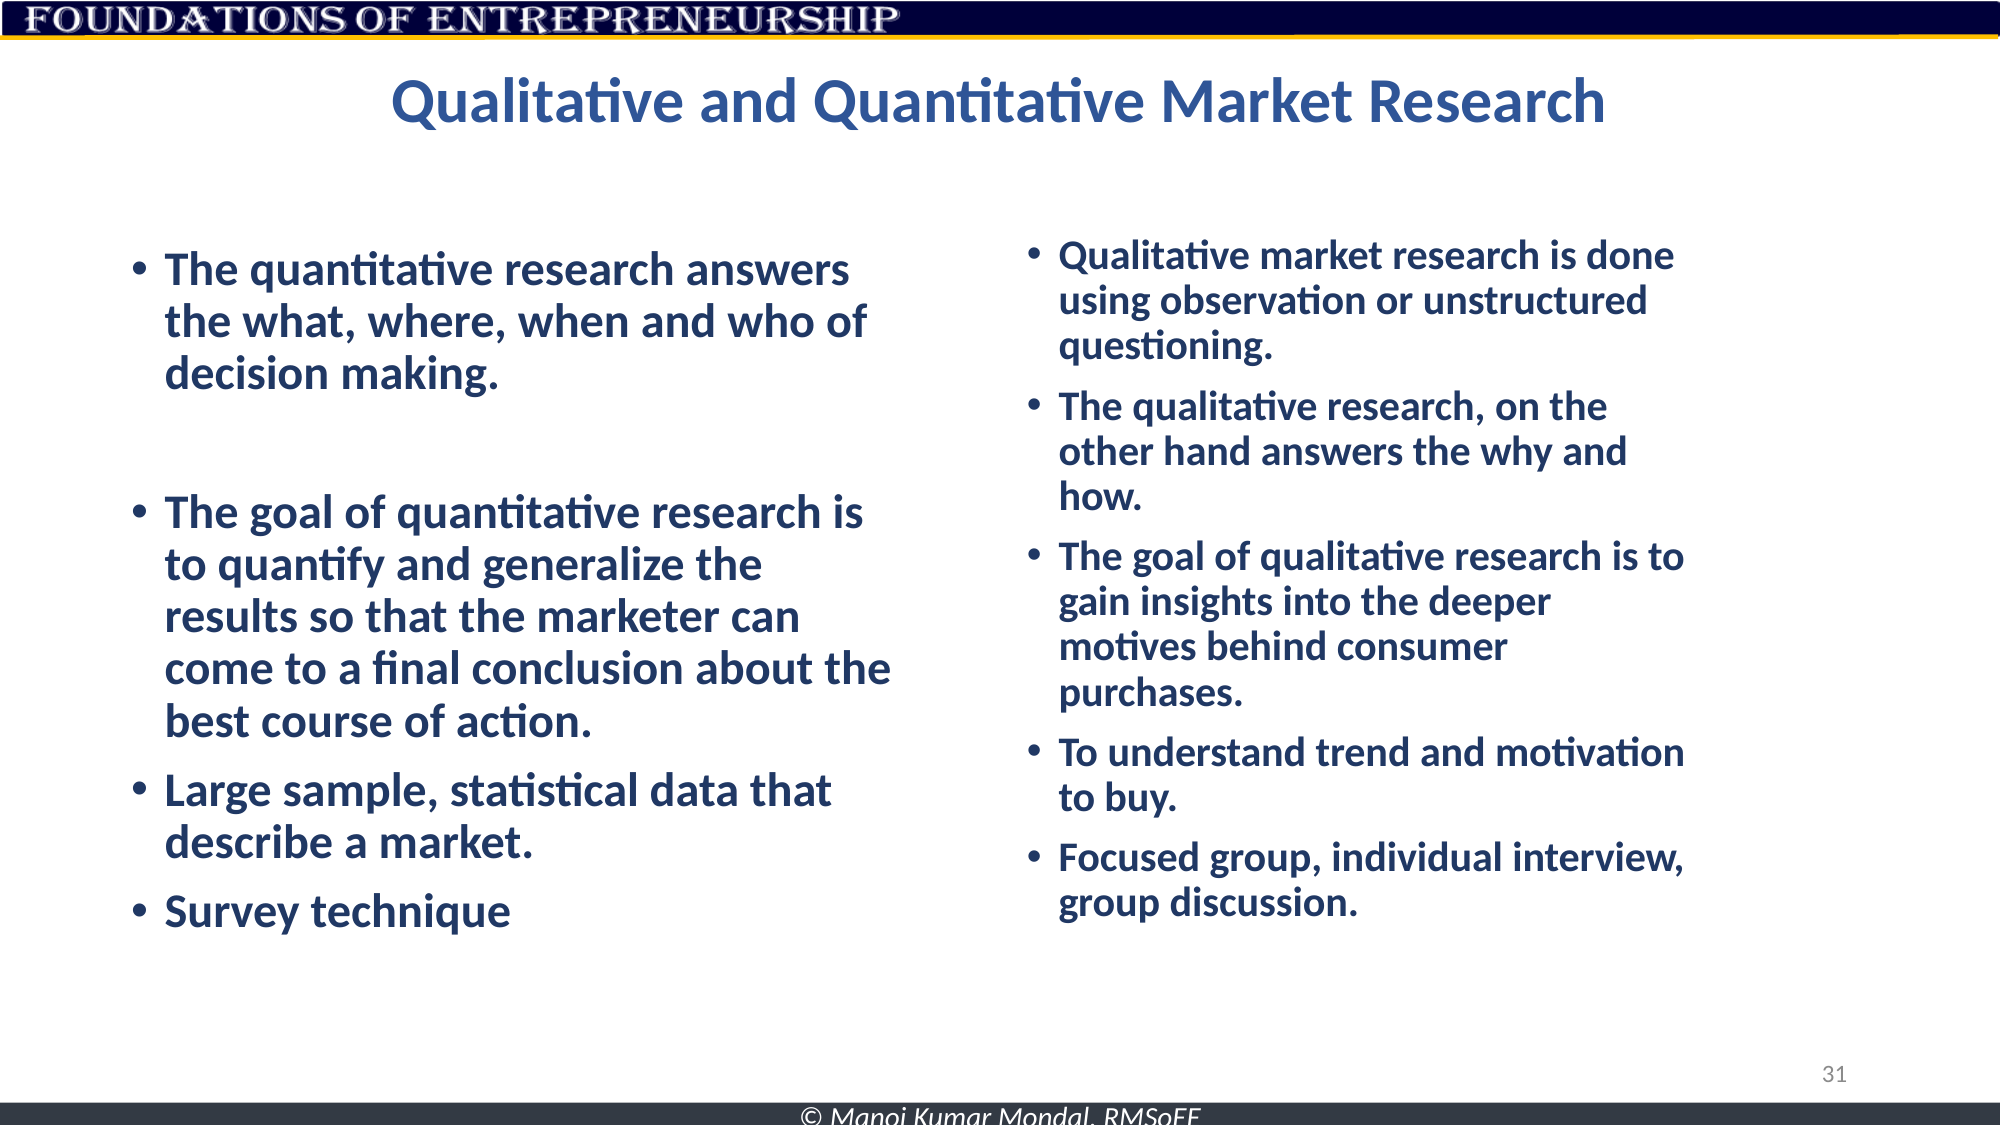

# Qualitative and Quantitative Market Research
Qualitative market research is done using observation or unstructured questioning.
The qualitative research, on the other hand answers the why and how.
The goal of qualitative research is to gain insights into the deeper motives behind consumer purchases.
To understand trend and motivation to buy.
Focused group, individual interview, group discussion.

The quantitative research answers the what, where, when and who of decision making.

The goal of quantitative research is to quantify and generalize the results so that the marketer can come to a final conclusion about the best course of action.
Large sample, statistical data that describe a market.
Survey technique
31